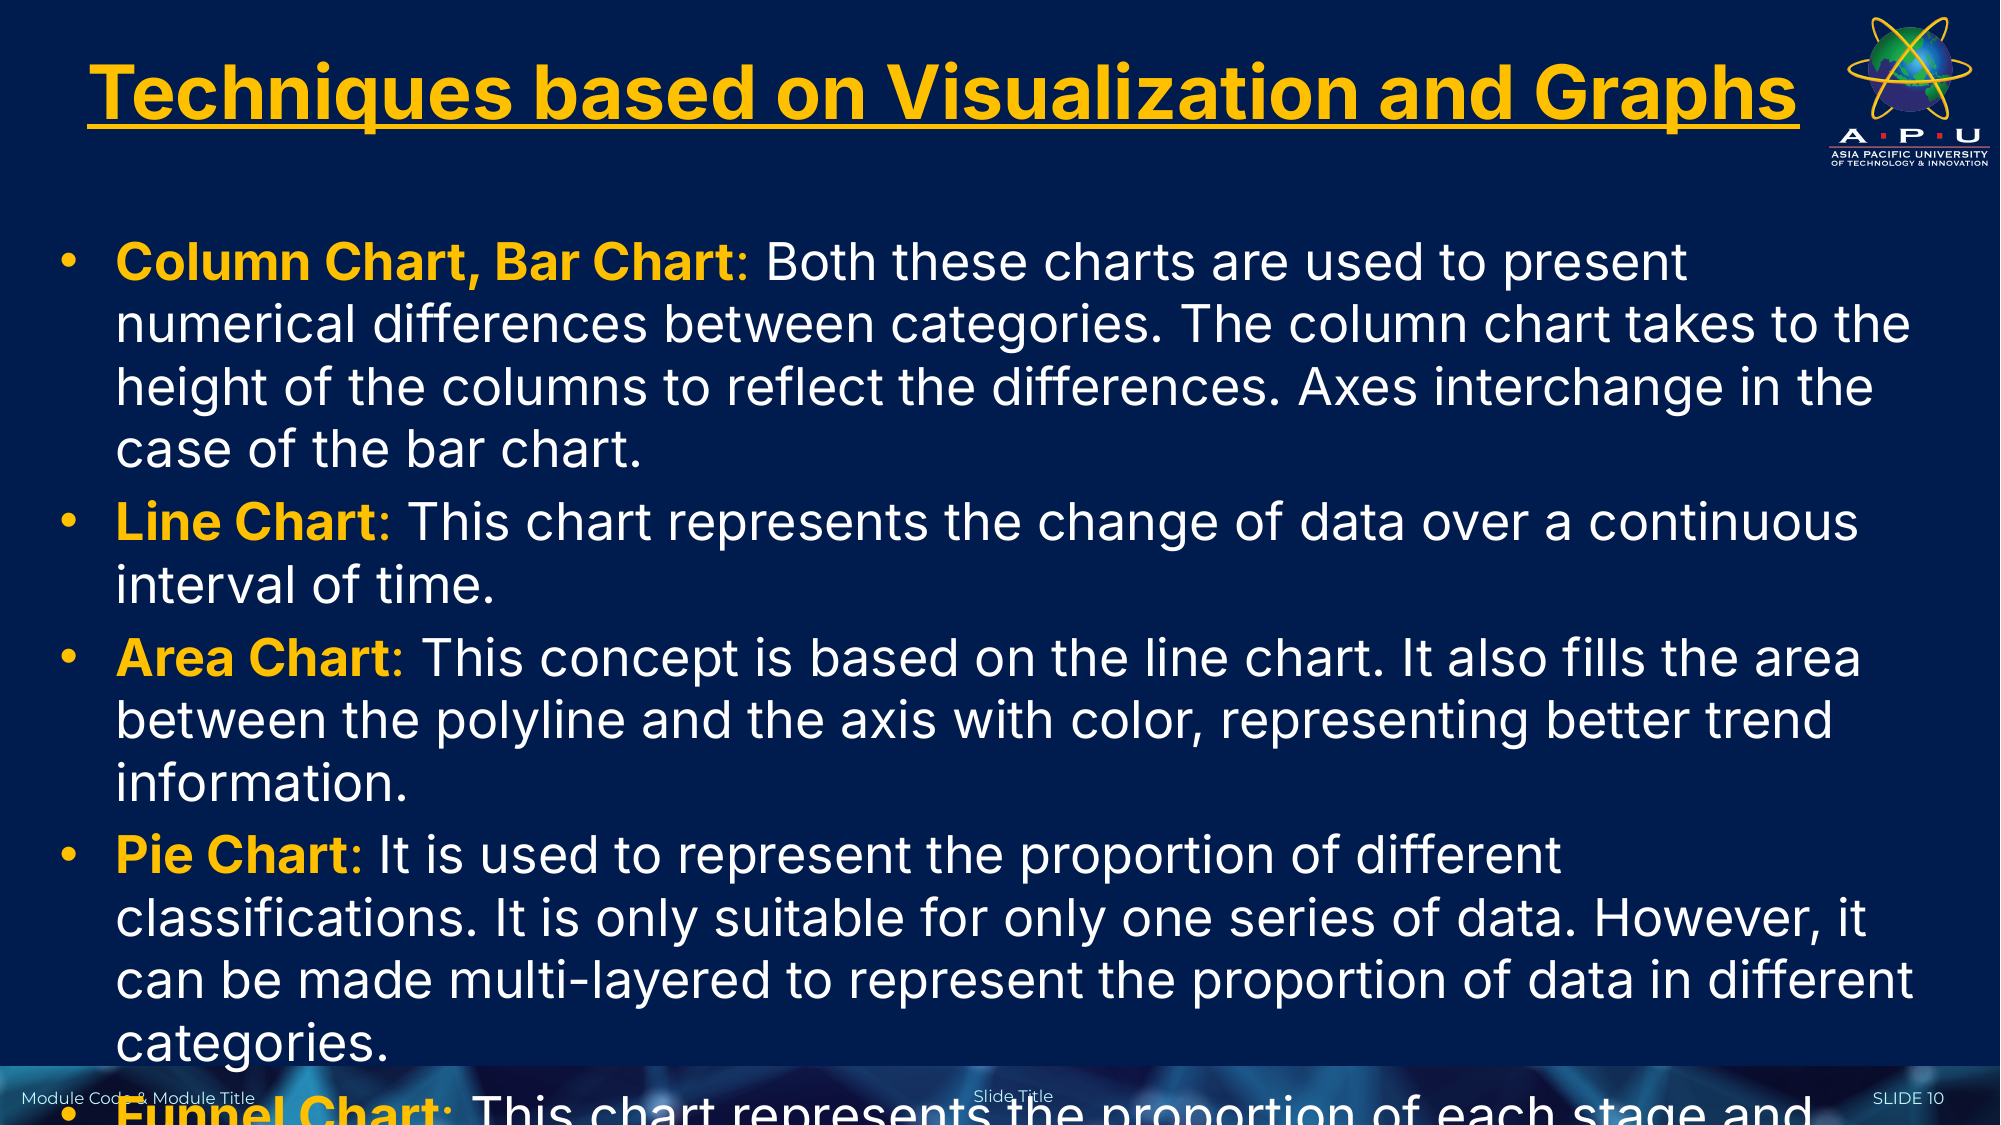

Techniques based on Visualization and Graphs
Column Chart, Bar Chart: Both these charts are used to present numerical differences between categories. The column chart takes to the height of the columns to reflect the differences. Axes interchange in the case of the bar chart.
Line Chart: This chart represents the change of data over a continuous interval of time.
Area Chart: This concept is based on the line chart. It also fills the area between the polyline and the axis with color, representing better trend information.
Pie Chart: It is used to represent the proportion of different classifications. It is only suitable for only one series of data. However, it can be made multi-layered to represent the proportion of data in different categories.
Funnel Chart: This chart represents the proportion of each stage and reflects the size of each module. It helps in comparing rankings.